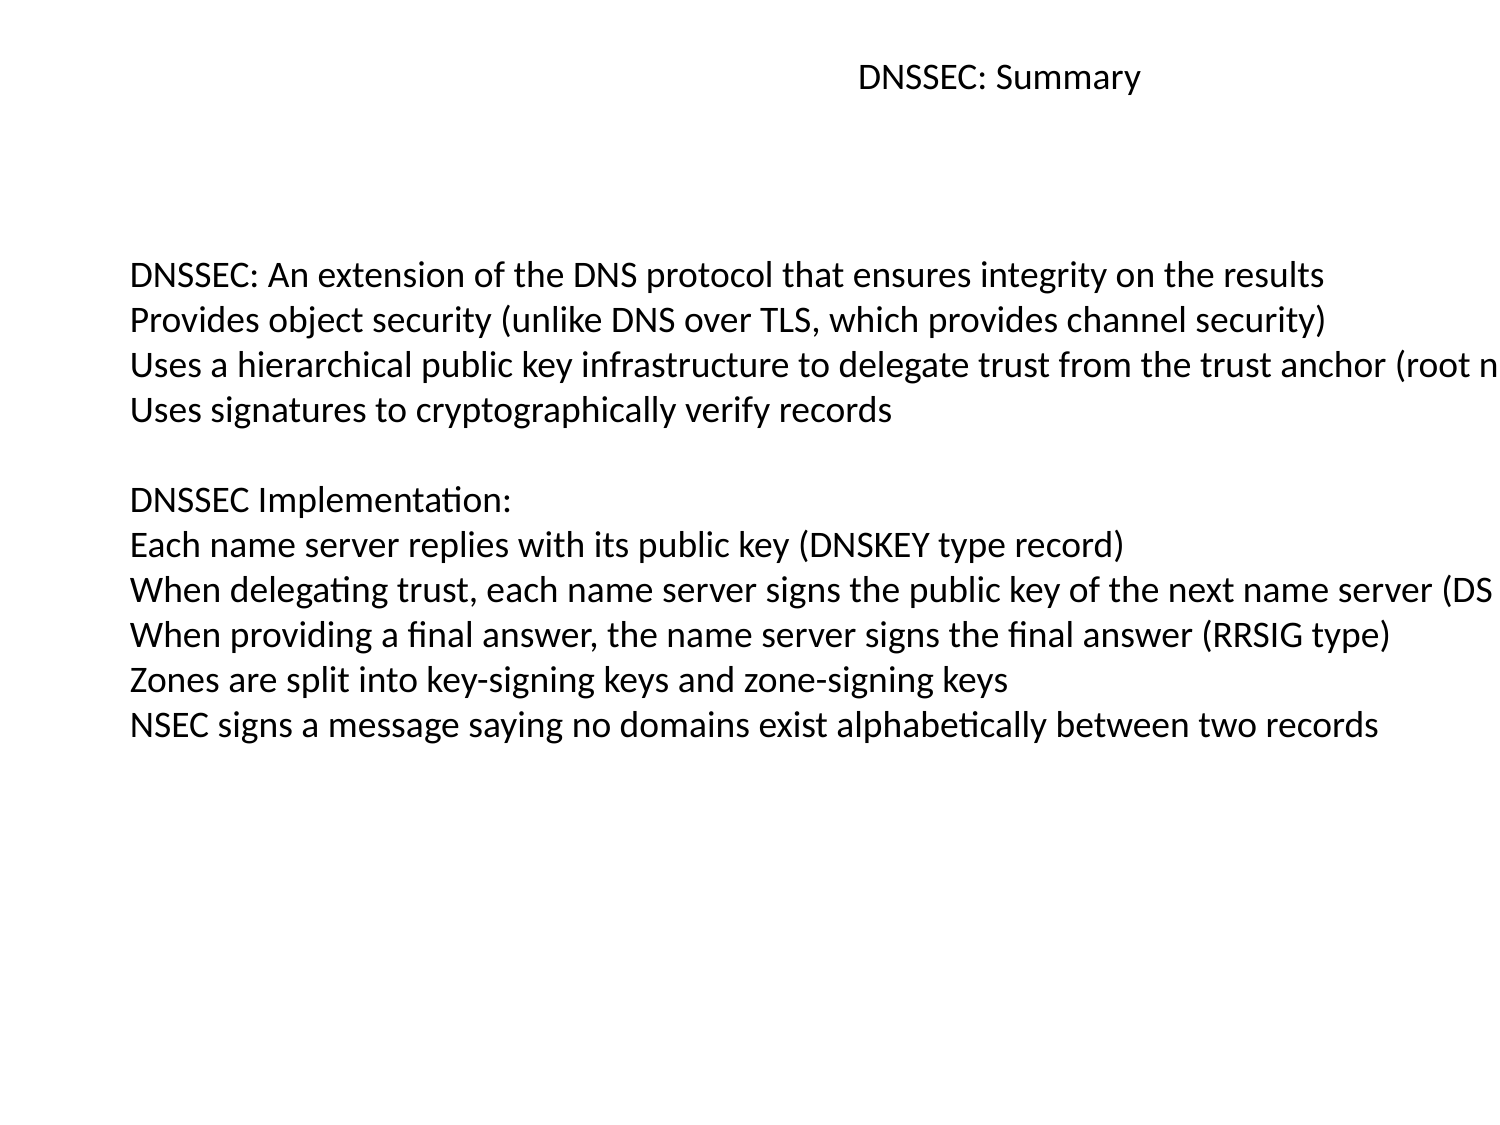

DNSSEC: Summary
DNSSEC: An extension of the DNS protocol that ensures integrity on the results
Provides object security (unlike DNS over TLS, which provides channel security)
Uses a hierarchical public key infrastructure to delegate trust from the trust anchor (root name server)
Uses signatures to cryptographically verify records

DNSSEC Implementation:
Each name server replies with its public key (DNSKEY type record)
When delegating trust, each name server signs the public key of the next name server (DS and RRSIG type records)
When providing a final answer, the name server signs the final answer (RRSIG type)
Zones are split into key-signing keys and zone-signing keys
NSEC signs a message saying no domains exist alphabetically between two records